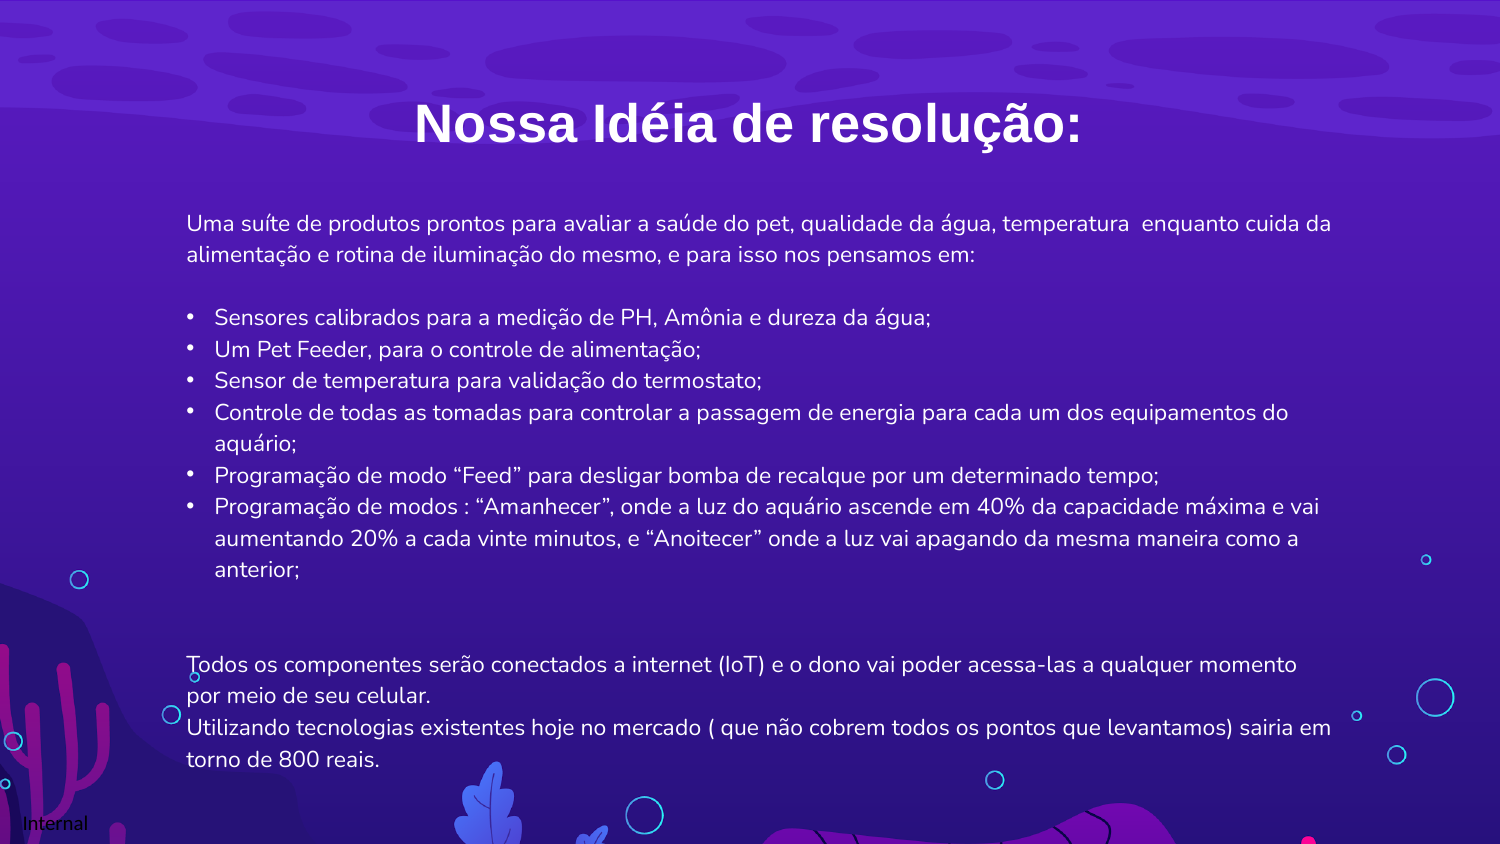

# Nossa Idéia de resolução:
Uma suíte de produtos prontos para avaliar a saúde do pet, qualidade da água, temperatura  enquanto cuida da alimentação e rotina de iluminação do mesmo, e para isso nos pensamos em:

Sensores calibrados para a medição de PH, Amônia e dureza da água;
Um Pet Feeder, para o controle de alimentação;
Sensor de temperatura para validação do termostato;
Controle de todas as tomadas para controlar a passagem de energia para cada um dos equipamentos do aquário;
Programação de modo “Feed” para desligar bomba de recalque por um determinado tempo;
Programação de modos : “Amanhecer”, onde a luz do aquário ascende em 40% da capacidade máxima e vai aumentando 20% a cada vinte minutos, e “Anoitecer” onde a luz vai apagando da mesma maneira como a anterior;

Todos os componentes serão conectados a internet (IoT) e o dono vai poder acessa-las a qualquer momento por meio de seu celular.
Utilizando tecnologias existentes hoje no mercado ( que não cobrem todos os pontos que levantamos) sairia em torno de 800 reais.